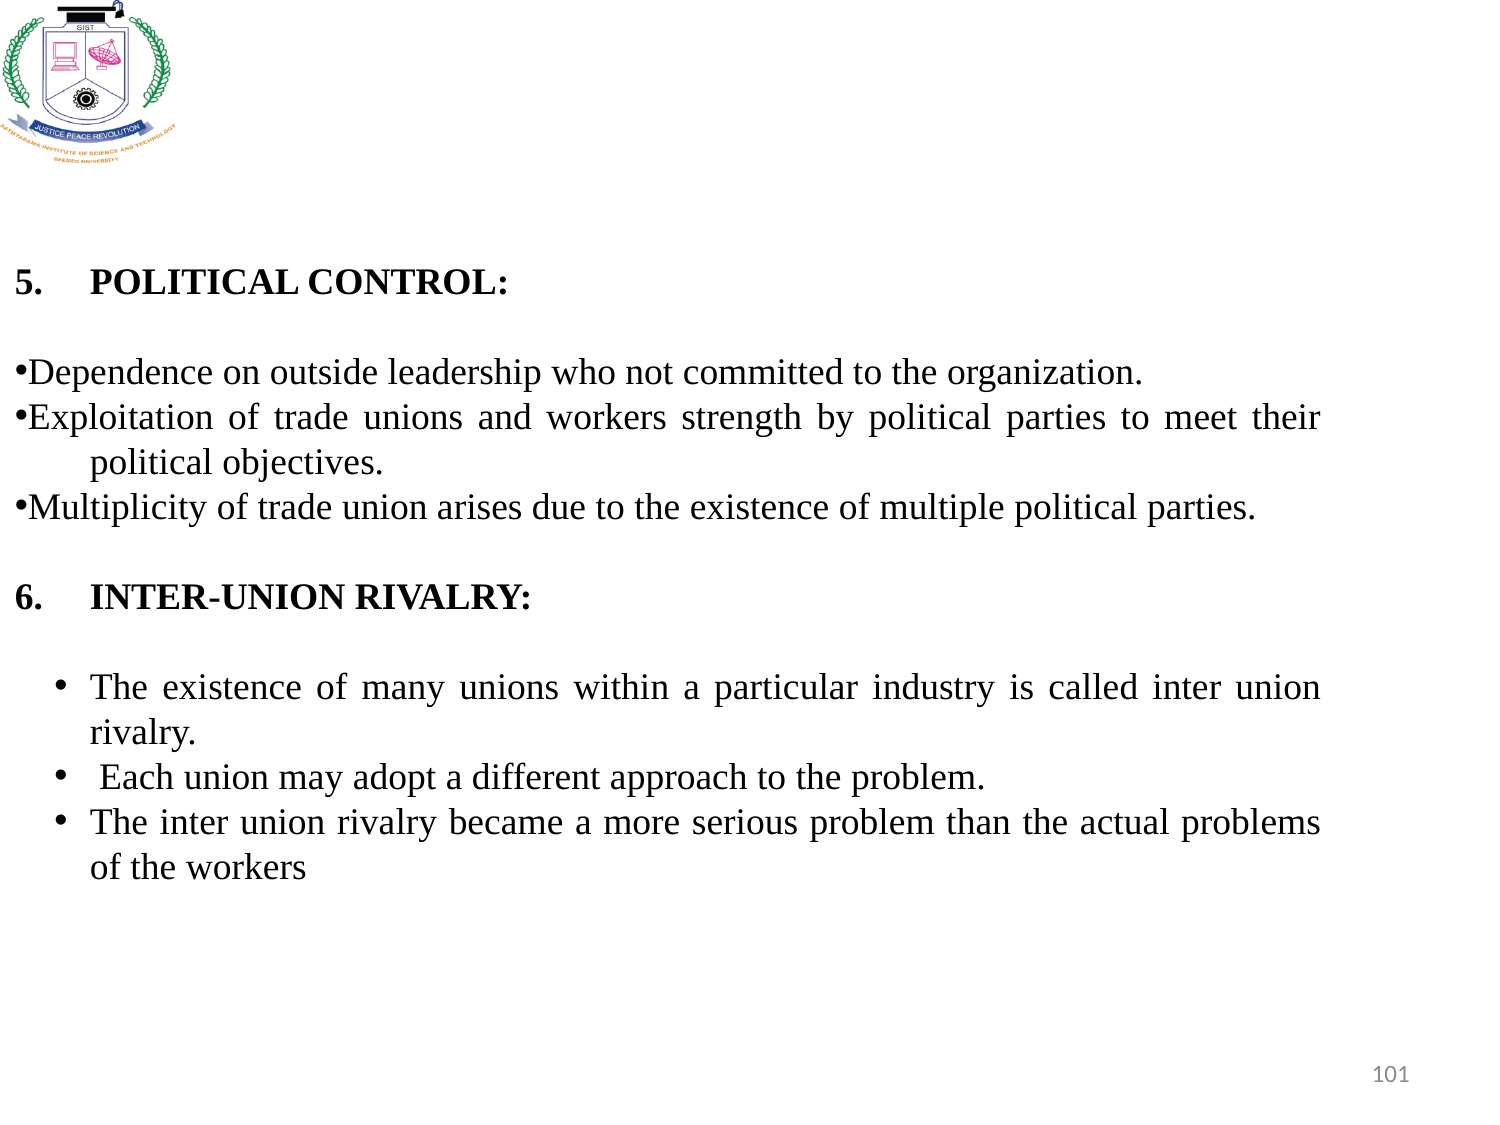

POLITICAL CONTROL:

Dependence on outside leadership who not committed to the organization.
Exploitation of trade unions and workers strength by political parties to meet their political objectives.
Multiplicity of trade union arises due to the existence of multiple political parties.

INTER-UNION RIVALRY:

The existence of many unions within a particular industry is called inter union rivalry.
 Each union may adopt a different approach to the problem.
The inter union rivalry became a more serious problem than the actual problems of the workers
101